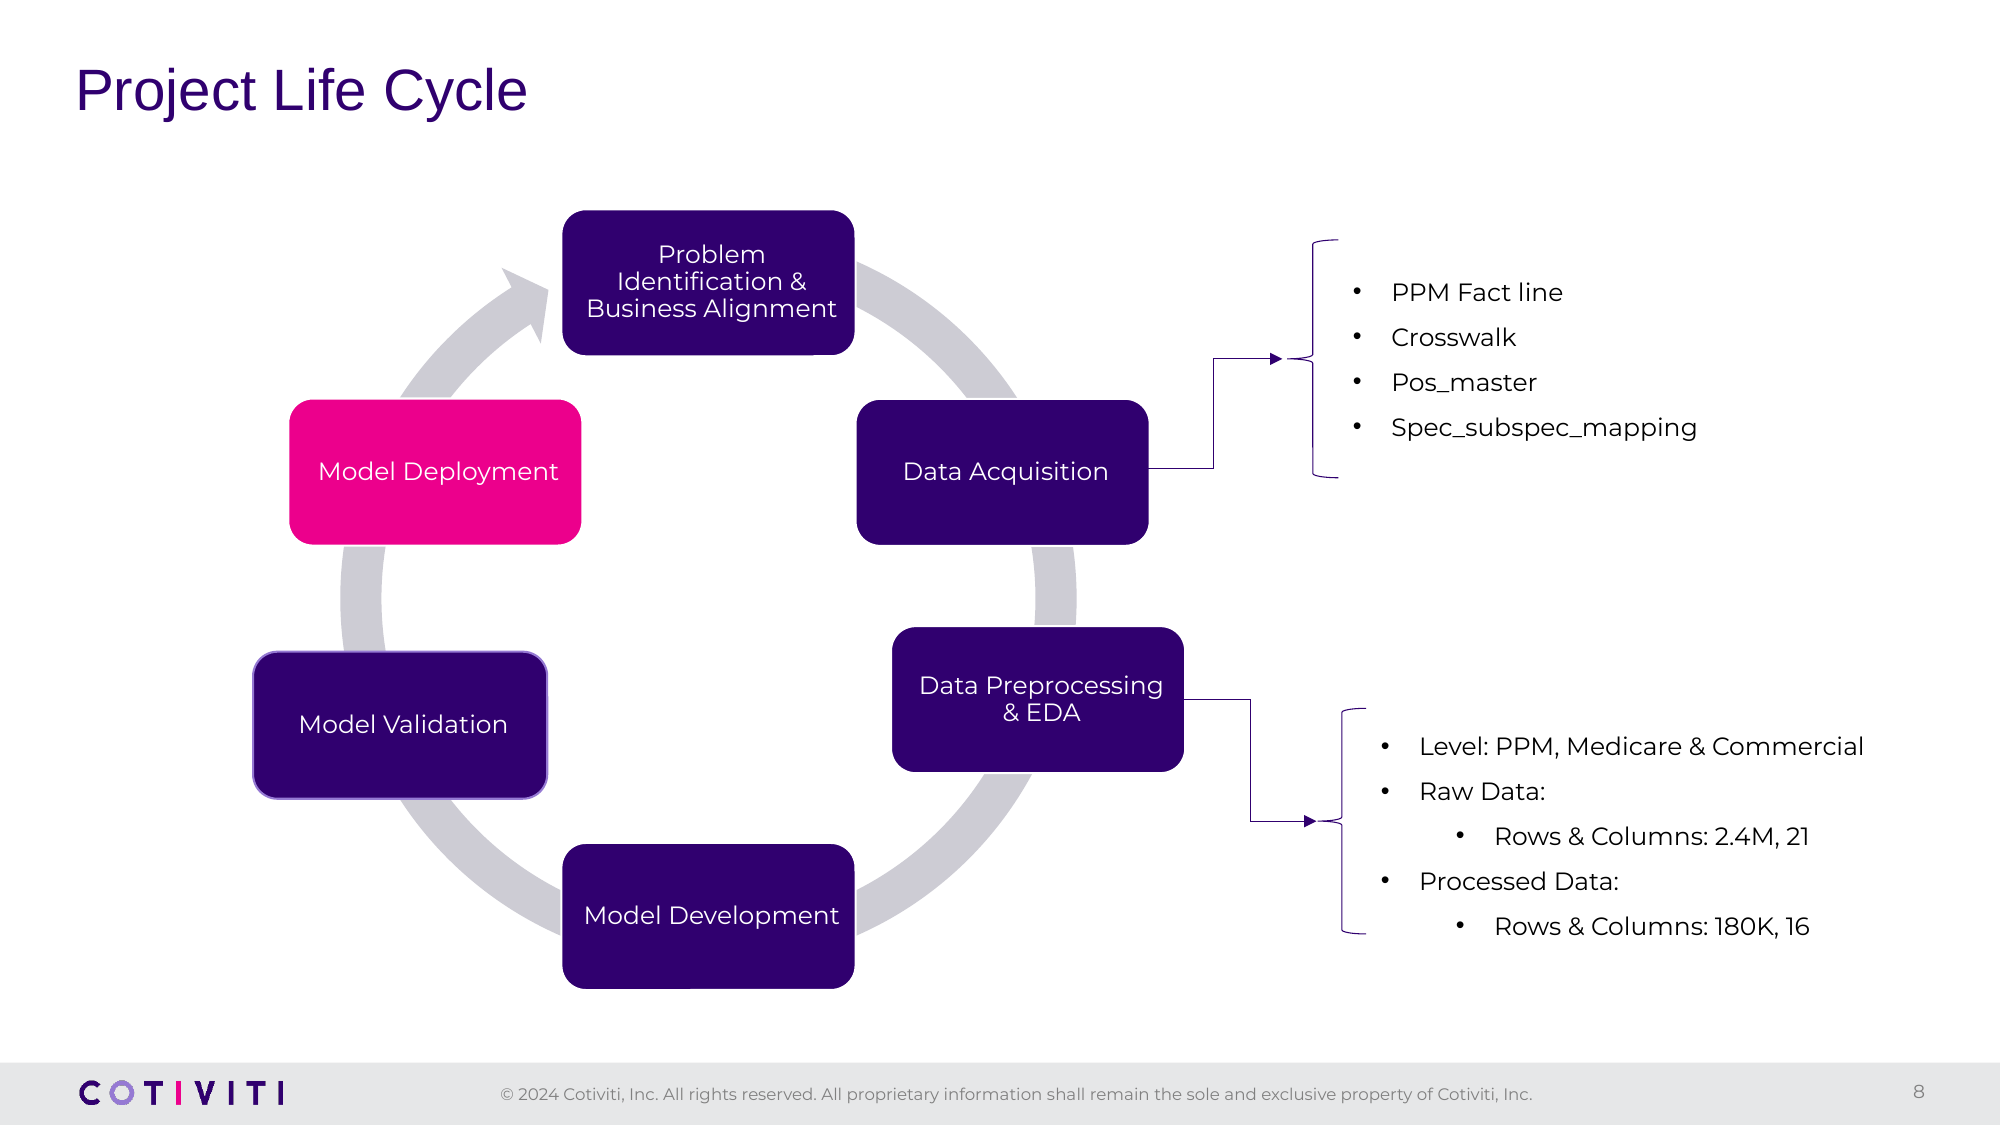

# Project Life Cycle
Problem Identification & Business Alignment
Data Acquisition
Data Preprocessing & EDA
Model Development
Model Validation
Model Deployment

PPM Fact line
Crosswalk
Pos_master
Spec_subspec_mapping

Level: PPM, Medicare & Commercial
Raw Data:
Rows & Columns: 2.4M, 21
Processed Data:
Rows & Columns: 180K, 16

8